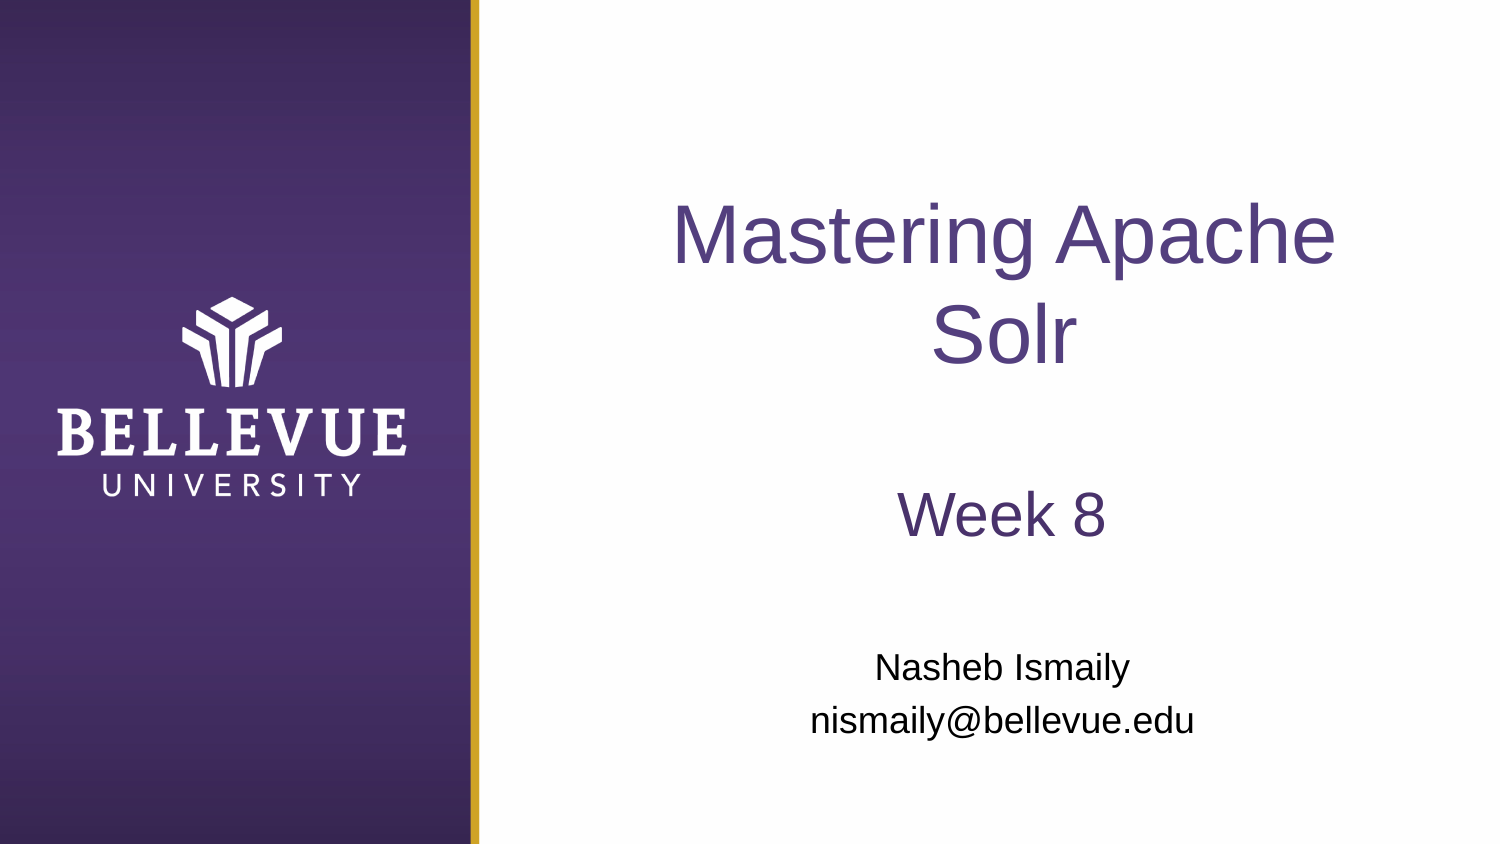

# Mastering Apache Solr
Week 8

Nasheb Ismaily
nismaily@bellevue.edu